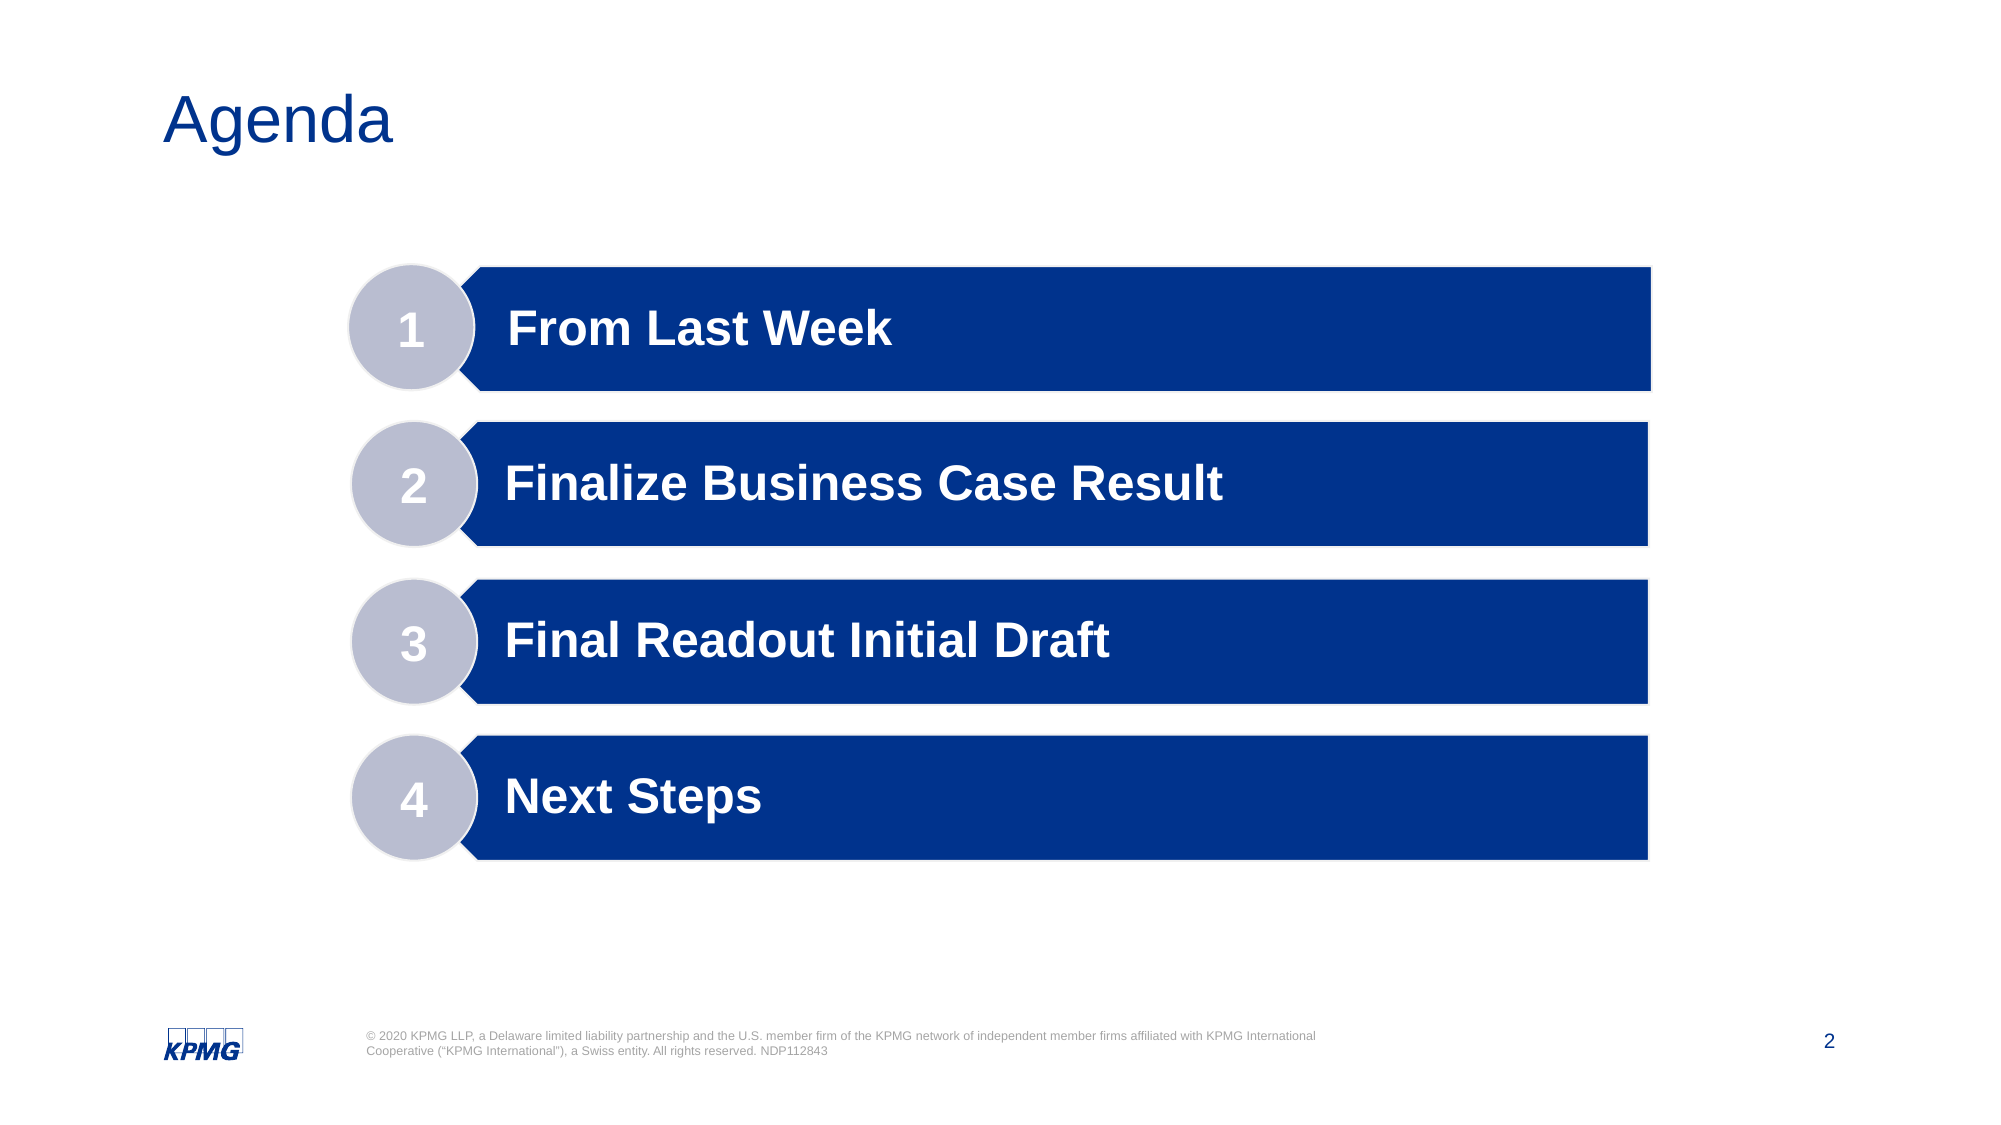

# Agenda
1
From Last Week

2

Finalize Business Case Result
3
Final Readout Initial Draft

4
Next Steps